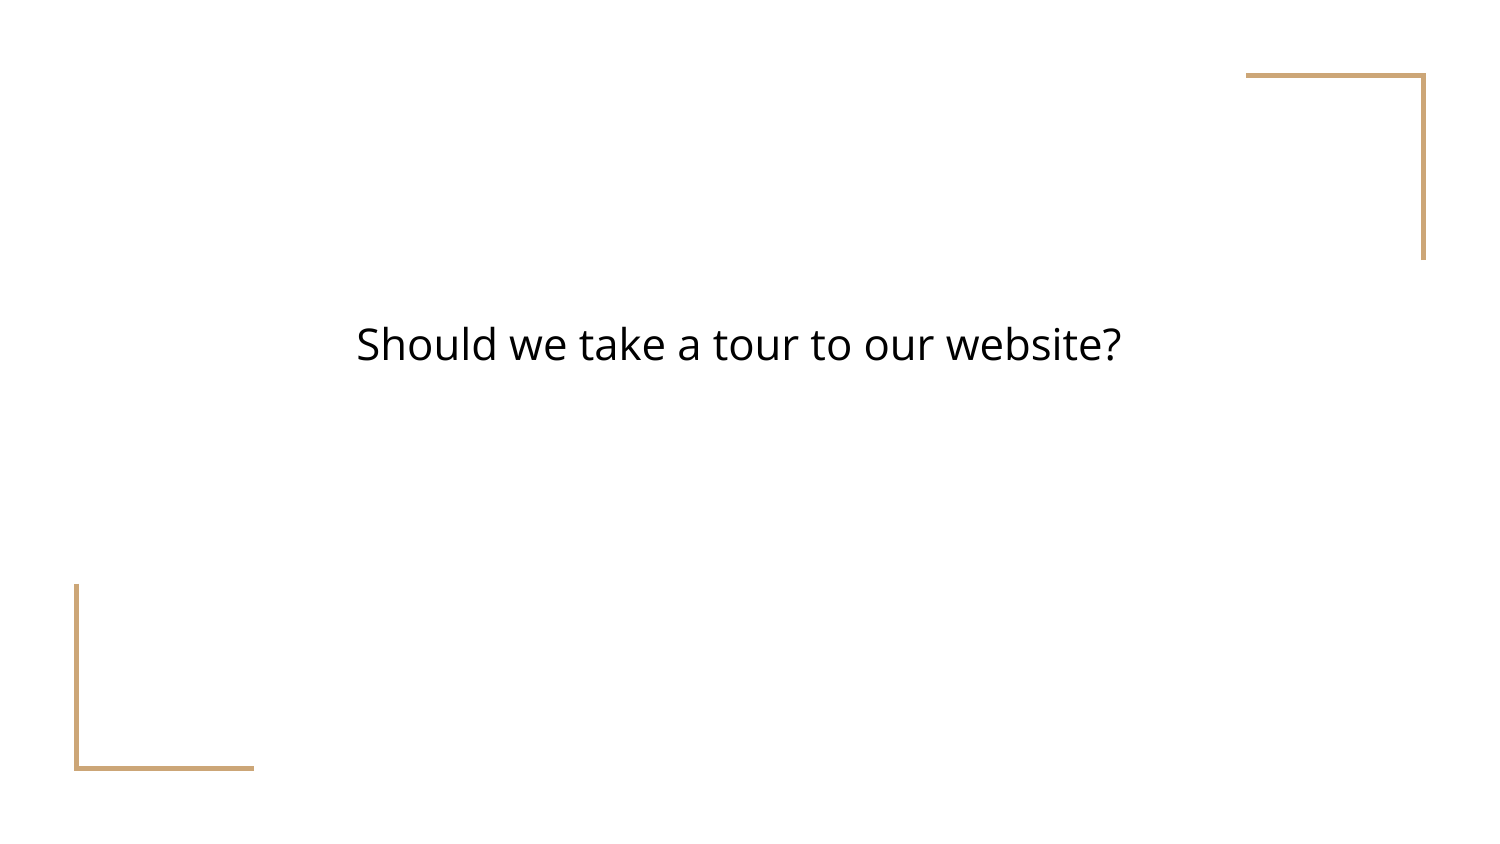

Should we take a tour to our website?